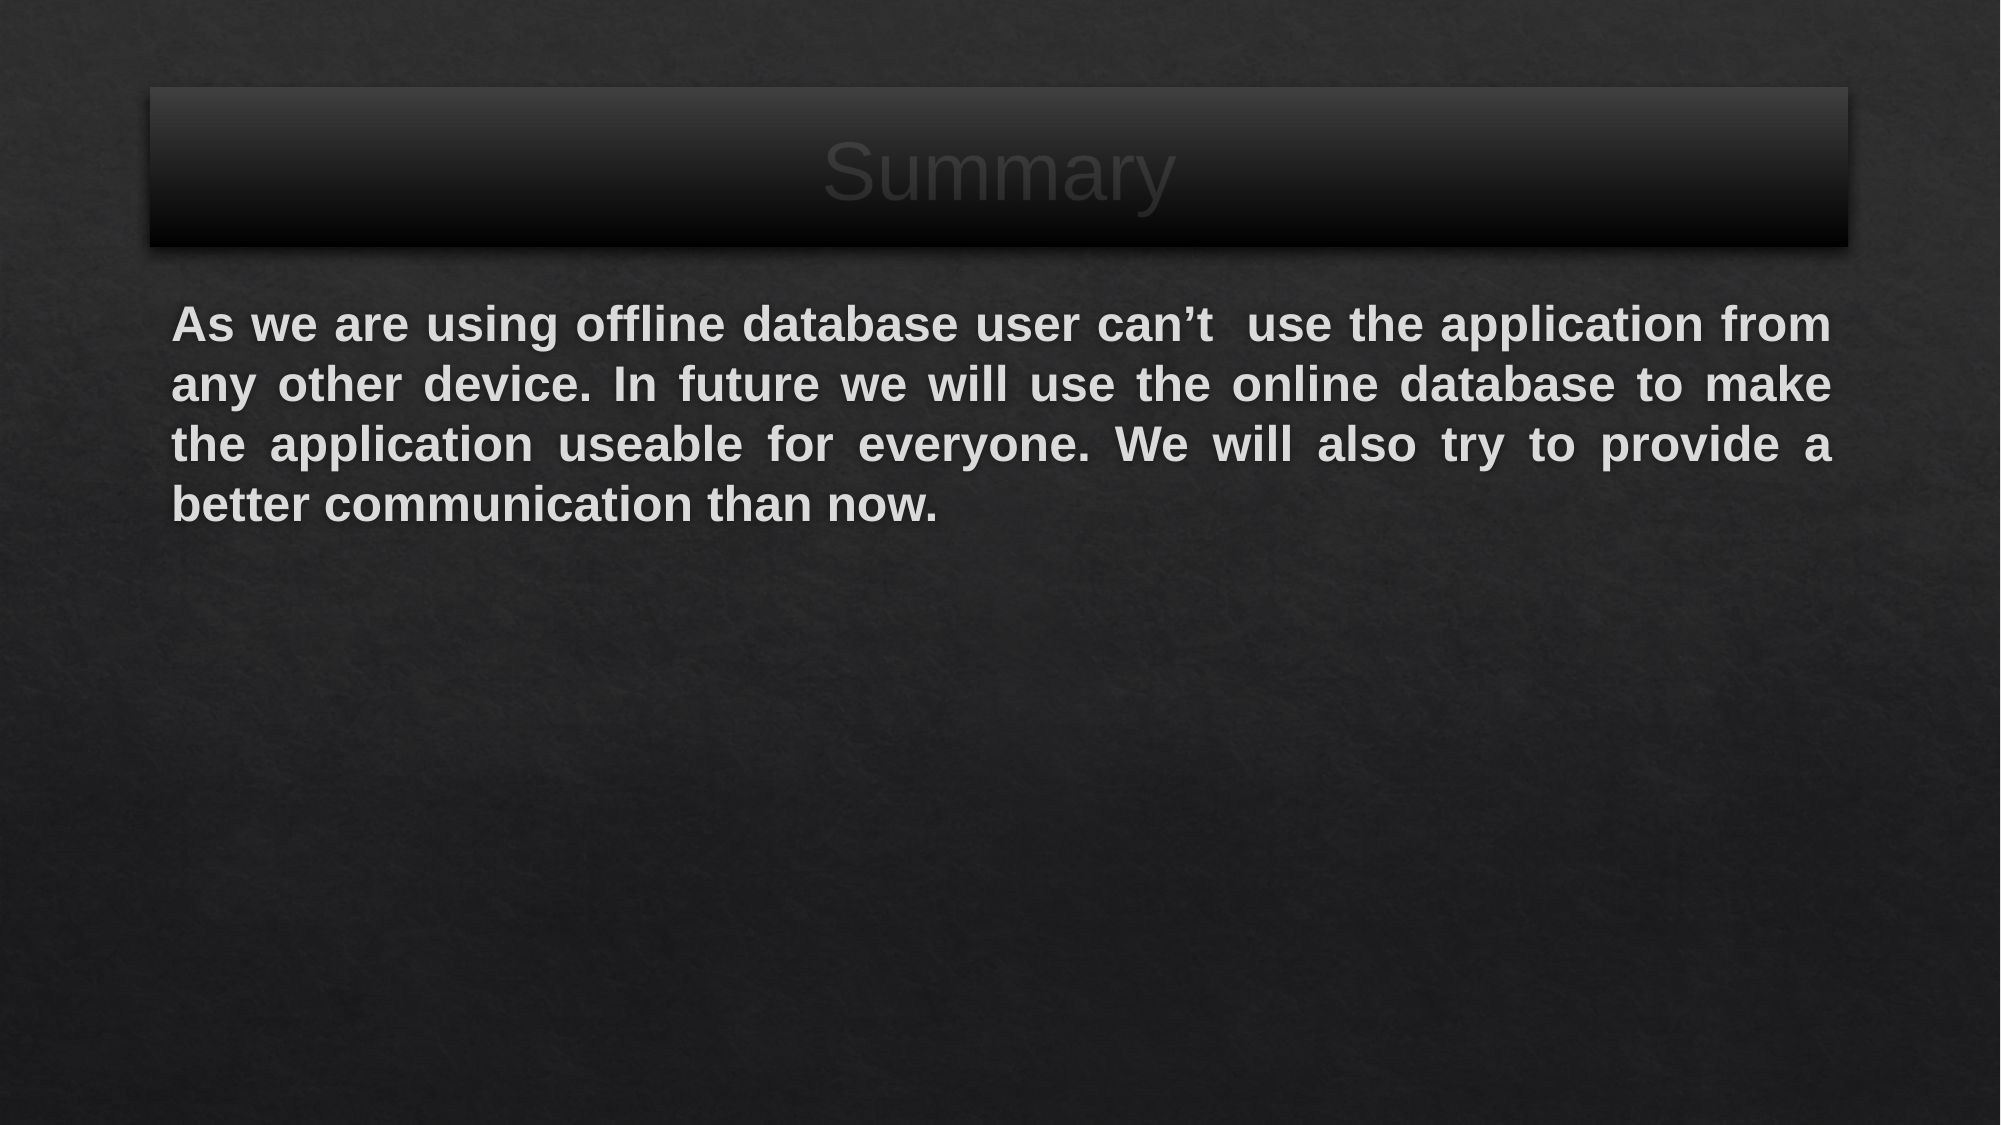

# Summary
As we are using offline database user can’t  use the application from any other device. In future we will use the online database to make the application useable for everyone. We will also try to provide a better communication than now.